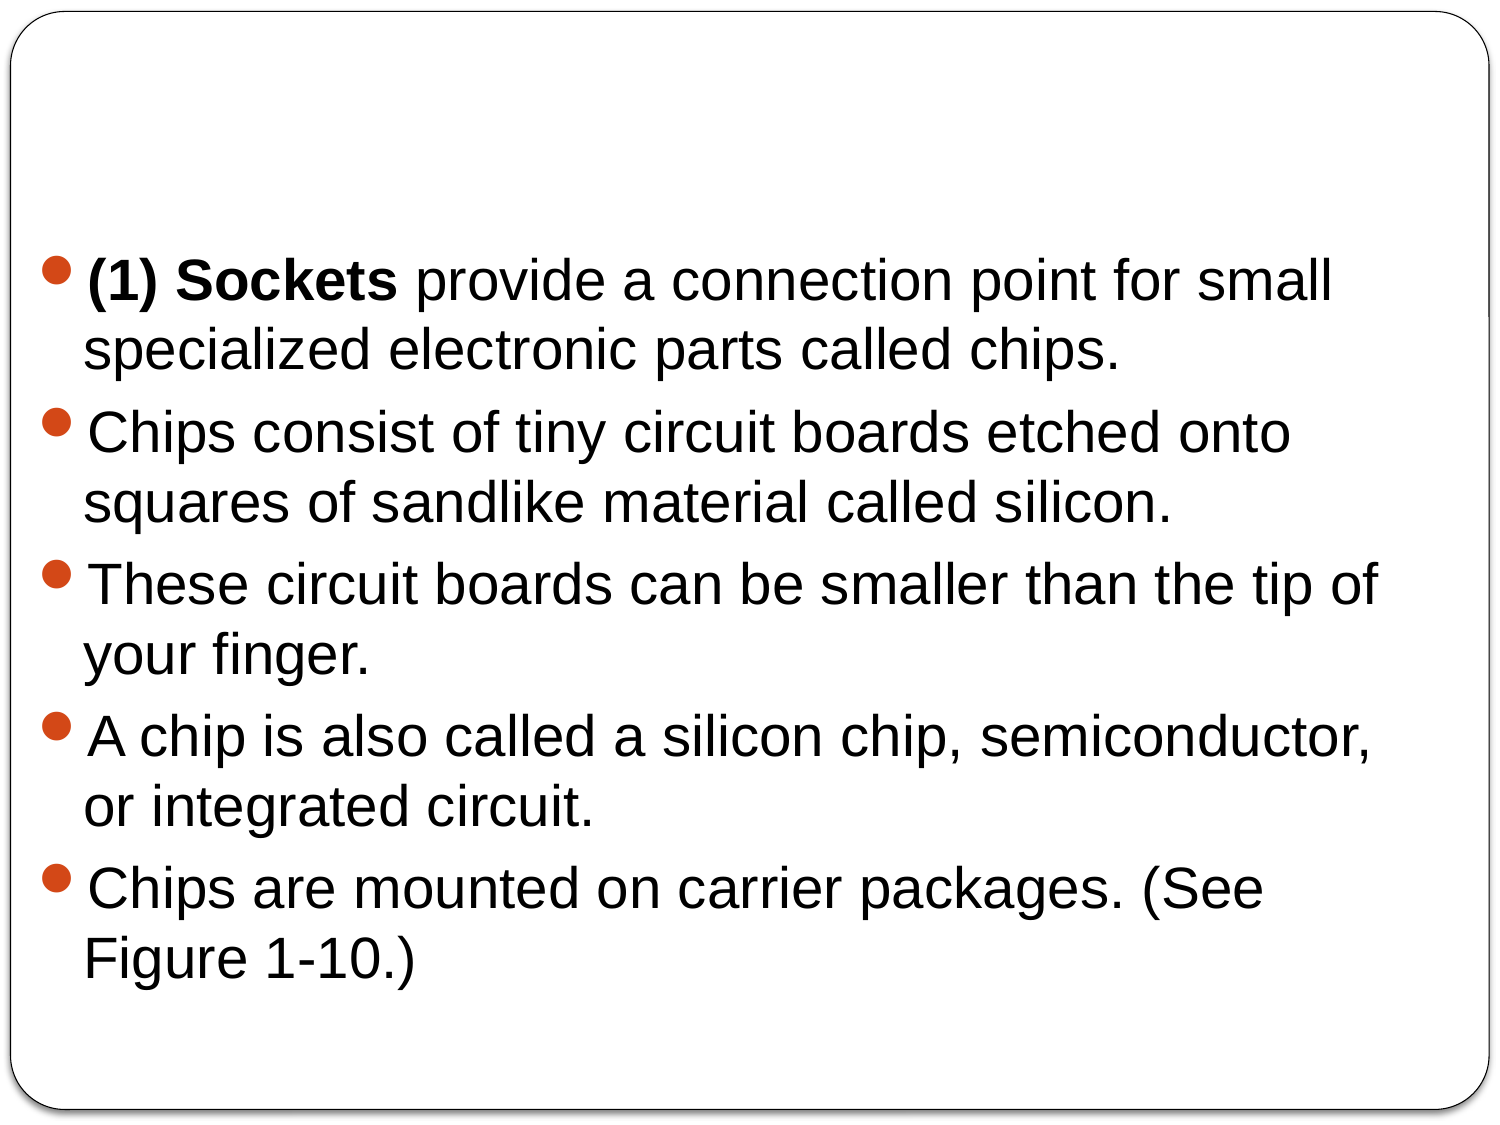

(1) Sockets provide a connection point for small specialized electronic parts called chips.
Chips consist of tiny circuit boards etched onto squares of sandlike material called silicon.
These circuit boards can be smaller than the tip of your finger.
A chip is also called a silicon chip, semiconductor, or integrated circuit.
Chips are mounted on carrier packages. (See  Figure 1-10.)